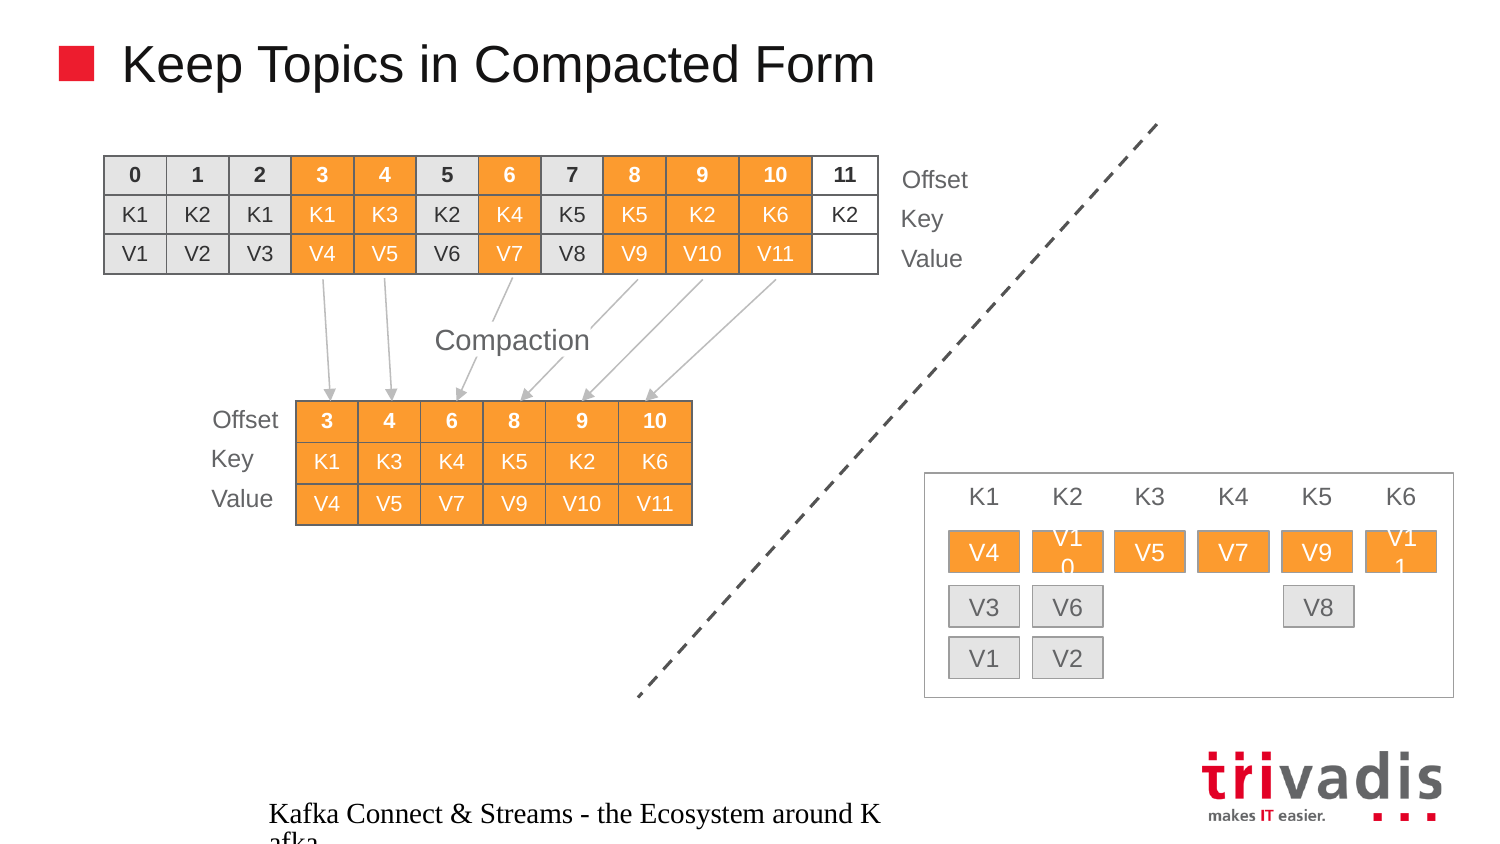

# Keep Topics in Compacted Form
| 0 | 1 | 2 | 3 | 4 | 5 | 6 | 7 | 8 | 9 | 10 | 11 |
| --- | --- | --- | --- | --- | --- | --- | --- | --- | --- | --- | --- |
| K1 | K2 | K1 | K1 | K3 | K2 | K4 | K5 | K5 | K2 | K6 | K2 |
| V1 | V2 | V3 | V4 | V5 | V6 | V7 | V8 | V9 | V10 | V11 |  |
Offset
Key
Value
Compaction
| 3 | 4 | 6 | 8 | 9 | 10 |
| --- | --- | --- | --- | --- | --- |
| K1 | K3 | K4 | K5 | K2 | K6 |
| V4 | V5 | V7 | V9 | V10 | V11 |
Offset
Key

K1
K2
K3
K4
K5
K6
Value
V4
V10
V5
V7
V9
V11
V3
V6
V8
V1
V2
Kafka Connect & Streams - the Ecosystem around Kafka